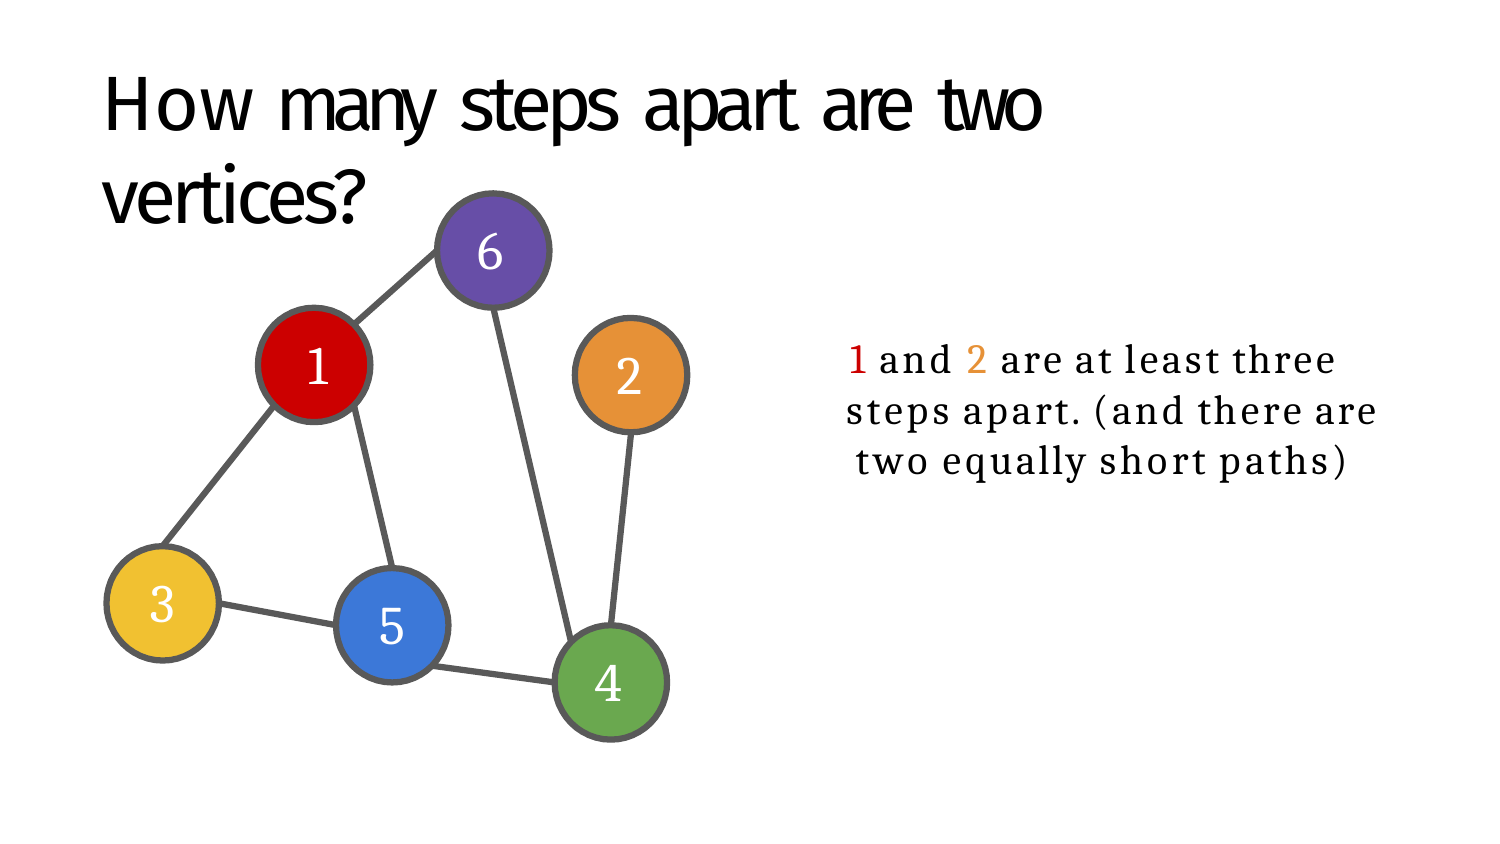

# How many steps apart are two vertices?

6

1
1 and 2 are at least three  steps apart. (and there are  two equally short paths)
2

3
5

4